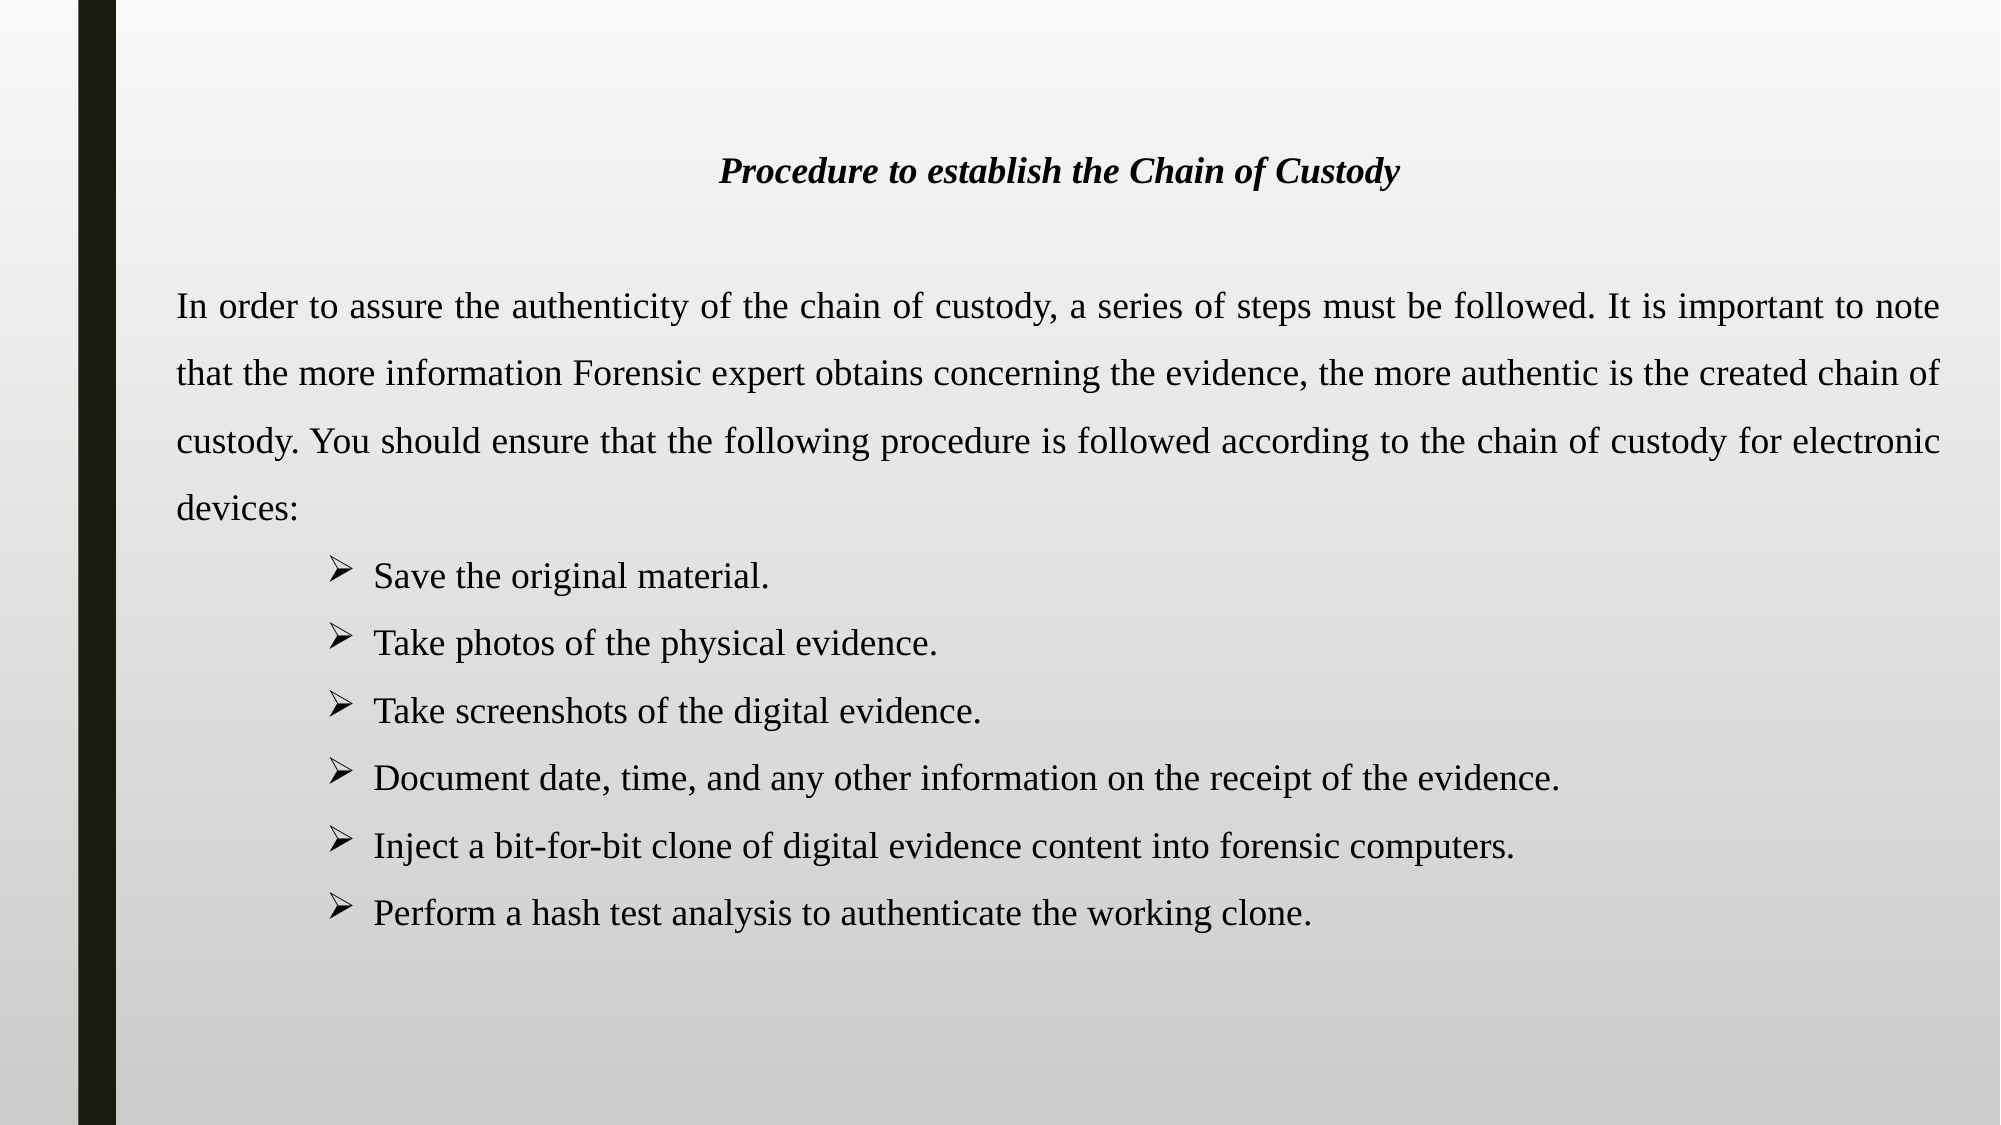

Procedure to establish the Chain of Custody

In order to assure the authenticity of the chain of custody, a series of steps must be followed. It is important to note that the more information Forensic expert obtains concerning the evidence, the more authentic is the created chain of custody. You should ensure that the following procedure is followed according to the chain of custody for electronic devices:
Save the original material.
Take photos of the physical evidence.
Take screenshots of the digital evidence.
Document date, time, and any other information on the receipt of the evidence.
Inject a bit-for-bit clone of digital evidence content into forensic computers.
Perform a hash test analysis to authenticate the working clone.